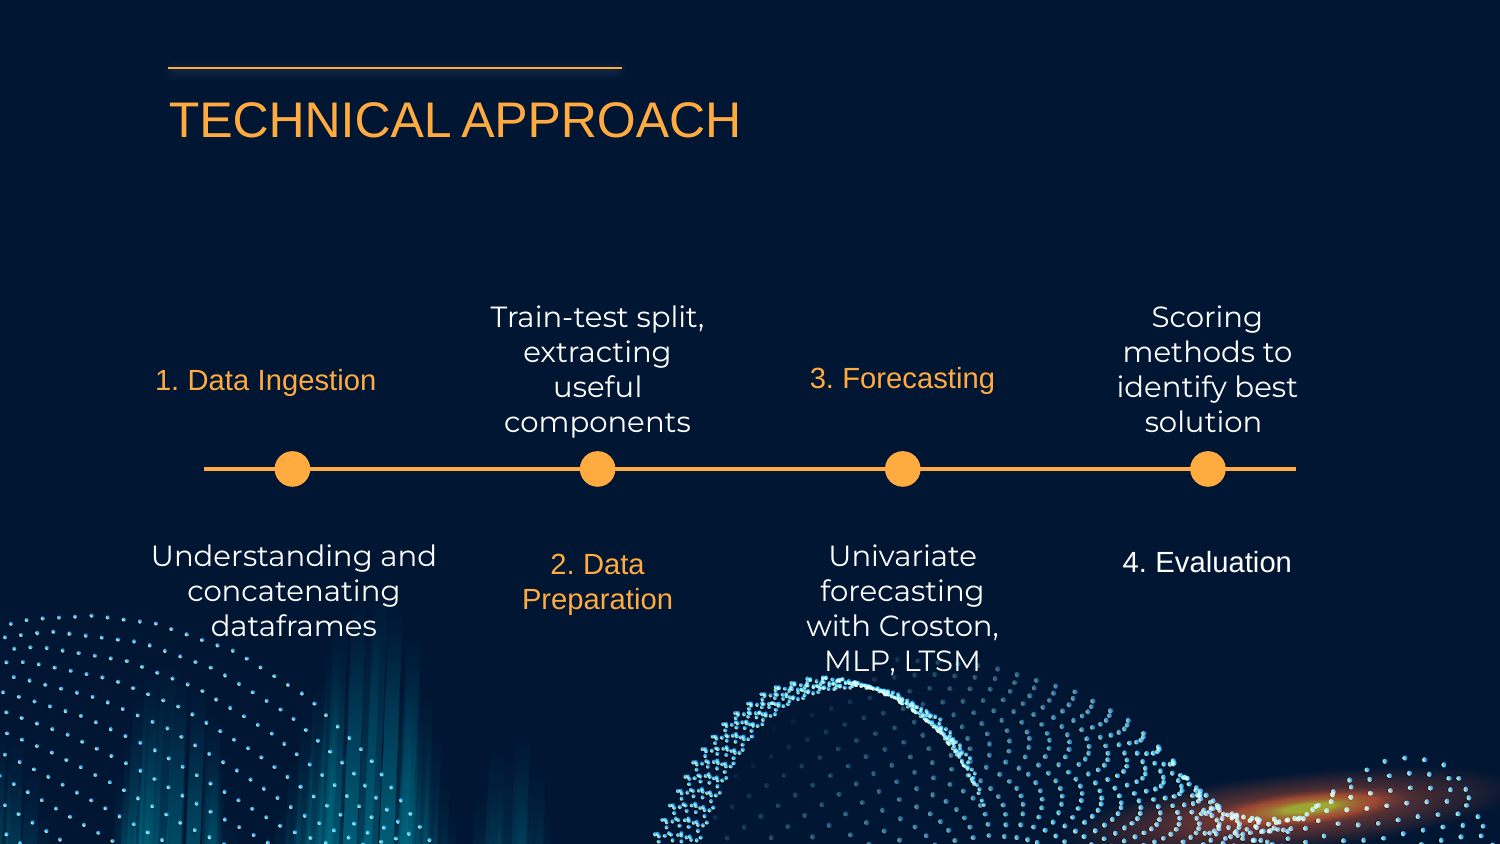

# TECHNICAL APPROACH
Train-test split, extracting useful components
Scoring methods to identify best solution
3. Forecasting
1. Data Ingestion

Univariate forecasting with Croston, MLP, LTSM

Understanding and concatenating dataframes
4. Evaluation
2. Data Preparation